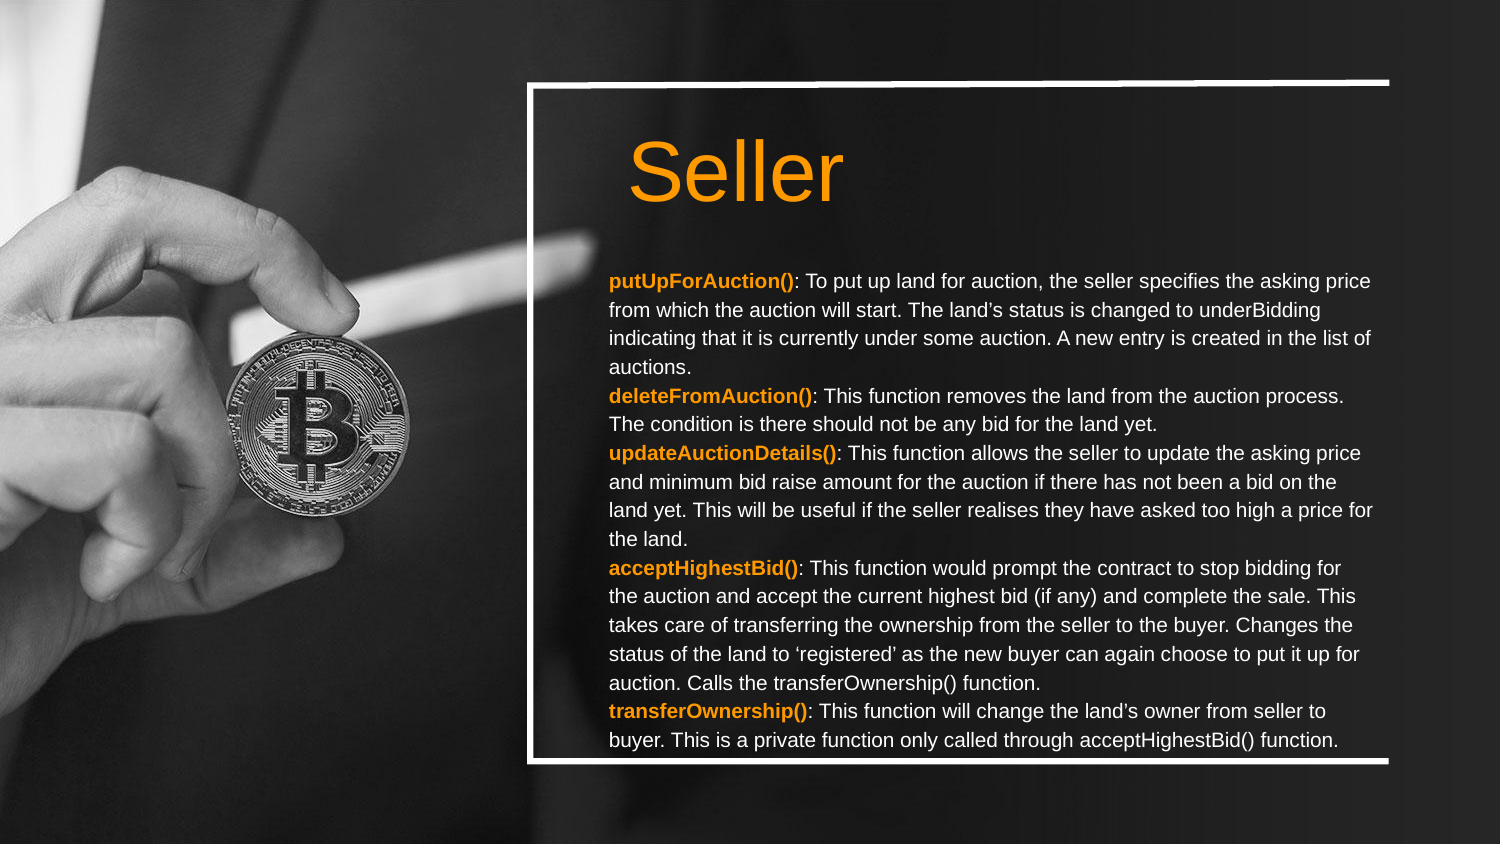

Seller
putUpForAuction(): To put up land for auction, the seller specifies the asking price from which the auction will start. The land’s status is changed to underBidding indicating that it is currently under some auction. A new entry is created in the list of auctions.
deleteFromAuction(): This function removes the land from the auction process. The condition is there should not be any bid for the land yet.
updateAuctionDetails(): This function allows the seller to update the asking price and minimum bid raise amount for the auction if there has not been a bid on the land yet. This will be useful if the seller realises they have asked too high a price for the land.
acceptHighestBid(): This function would prompt the contract to stop bidding for the auction and accept the current highest bid (if any) and complete the sale. This takes care of transferring the ownership from the seller to the buyer. Changes the status of the land to ‘registered’ as the new buyer can again choose to put it up for auction. Calls the transferOwnership() function.
transferOwnership(): This function will change the land’s owner from seller to buyer. This is a private function only called through acceptHighestBid() function.